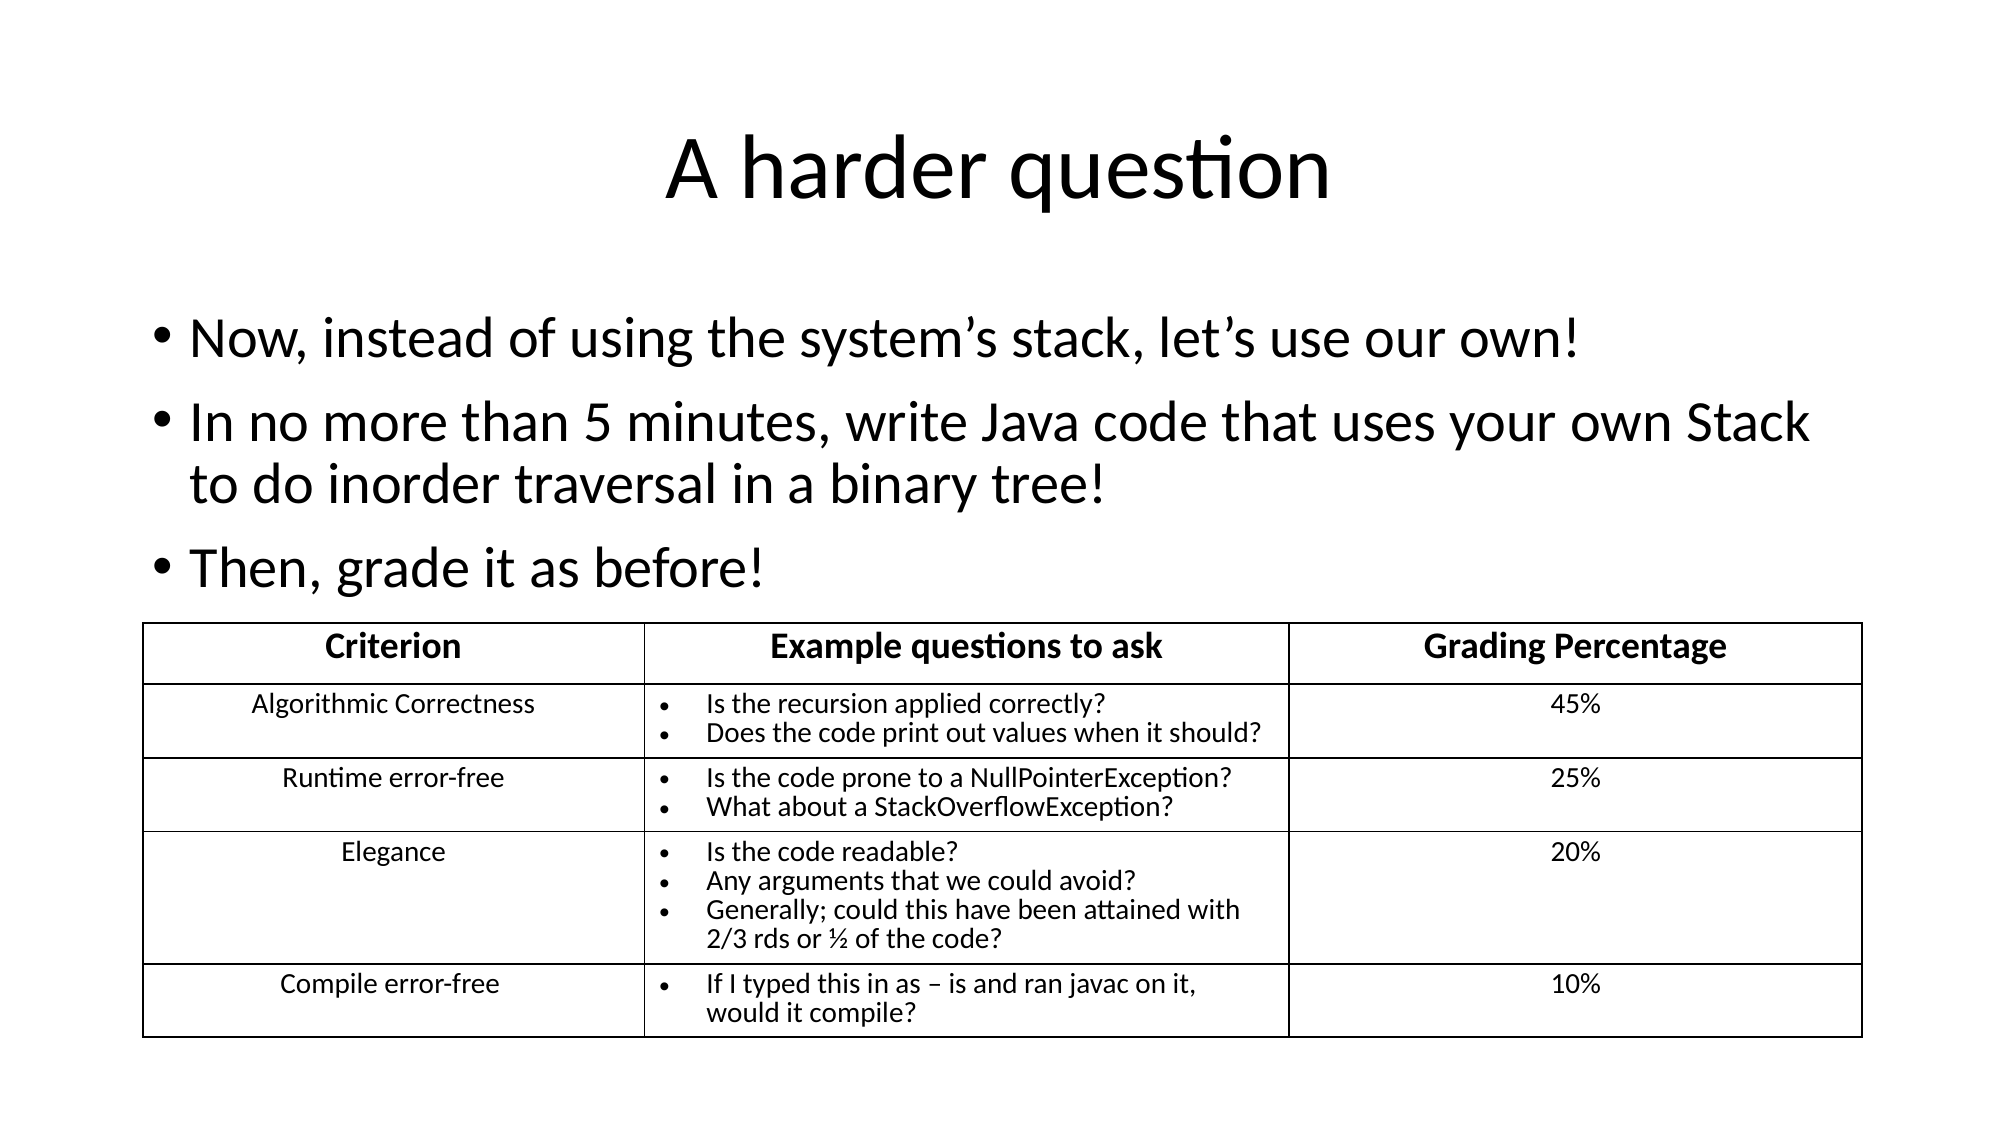

# A harder question
Now, instead of using the system’s stack, let’s use our own!
In no more than 5 minutes, write Java code that uses your own Stack to do inorder traversal in a binary tree!
Then, grade it as before!
| Criterion | Example questions to ask | Grading Percentage |
| --- | --- | --- |
| Algorithmic Correctness | Is the recursion applied correctly? Does the code print out values when it should? | 45% |
| Runtime error-free | Is the code prone to a NullPointerException? What about a StackOverflowException? | 25% |
| Elegance | Is the code readable? Any arguments that we could avoid? Generally; could this have been attained with 2/3 rds or ½ of the code? | 20% |
| Compile error-free | If I typed this in as – is and ran javac on it, would it compile? | 10% |